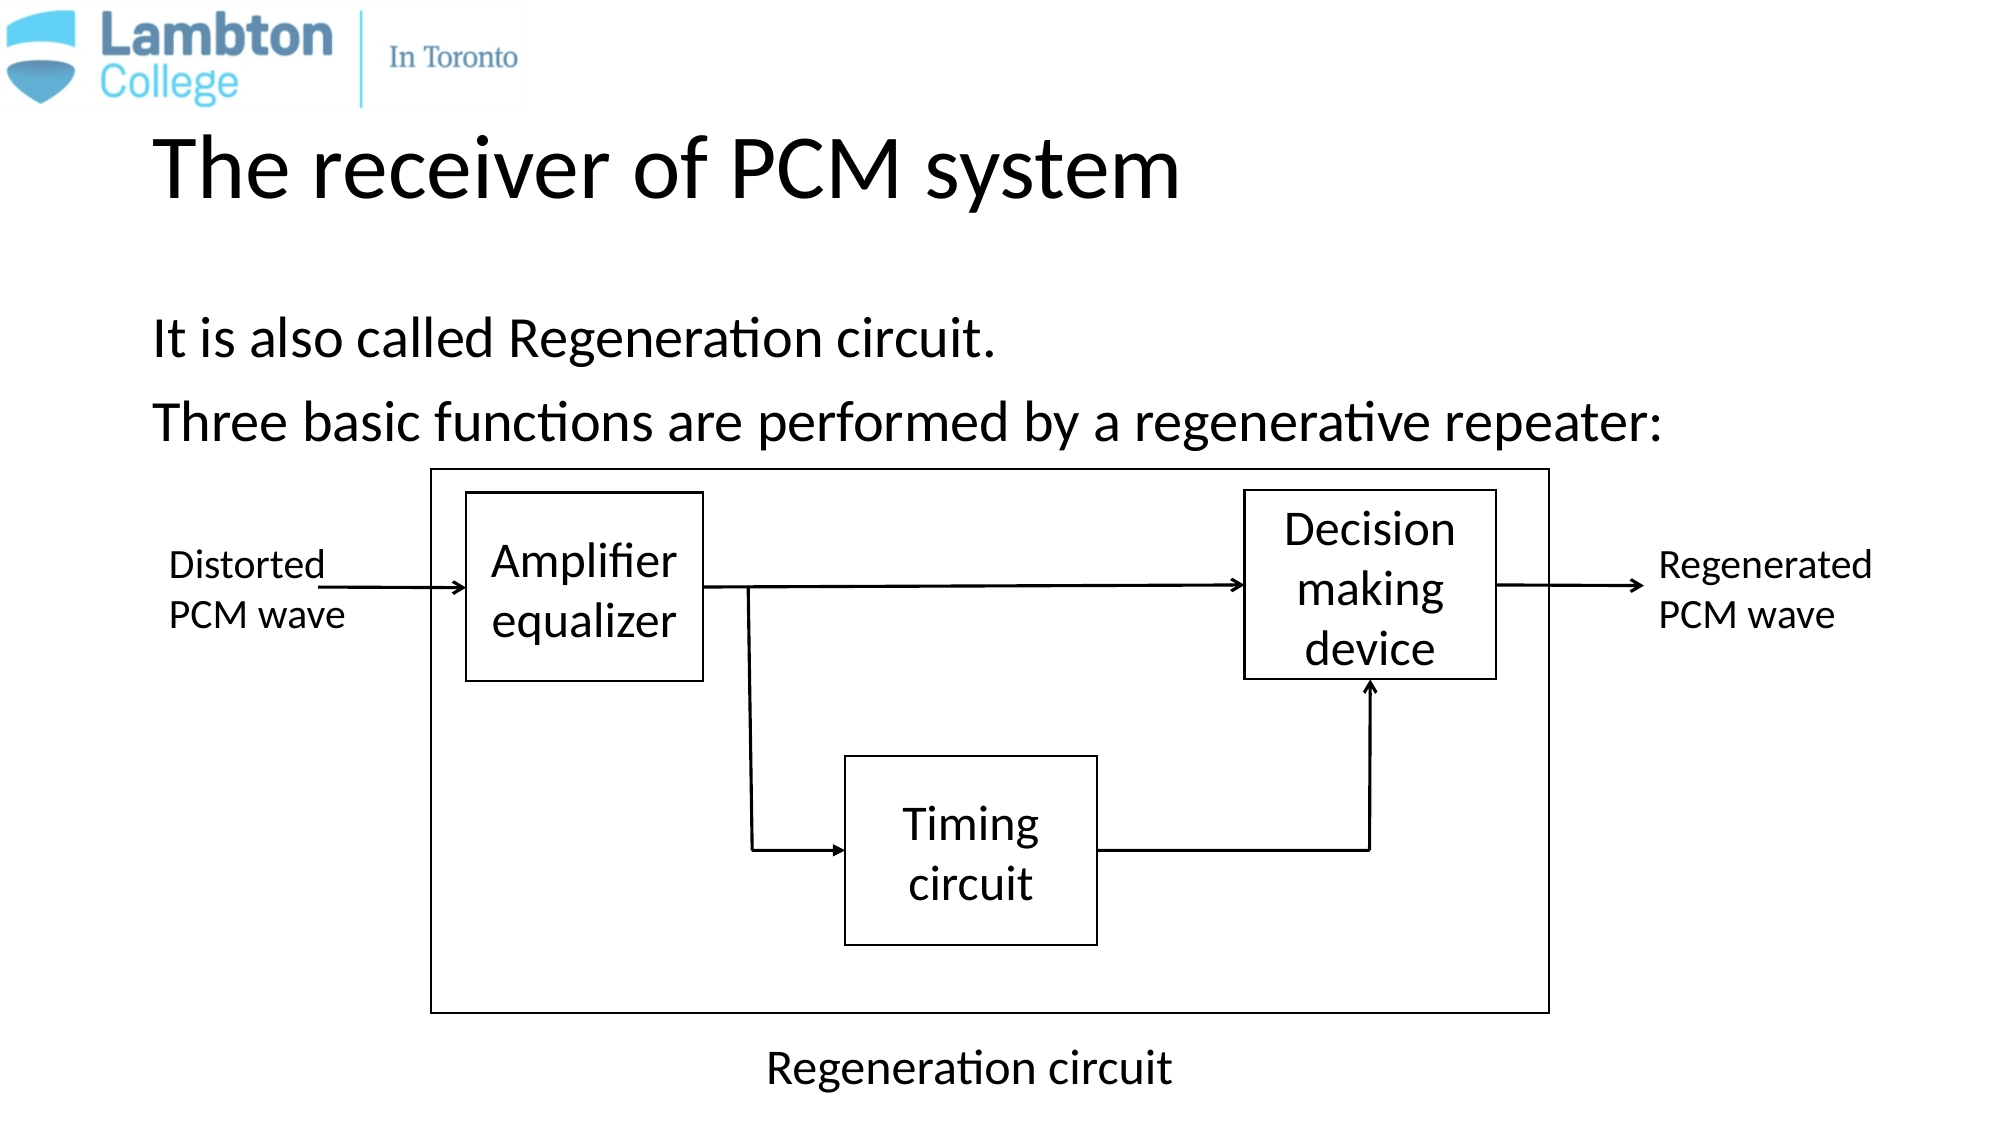

# The receiver of PCM system
It is also called Regeneration circuit.
Three basic functions are performed by a regenerative repeater:

Decision making device
Amplifier equalizer
Distorted PCM wave
Regenerated PCM wave
Timing circuit
Regeneration circuit